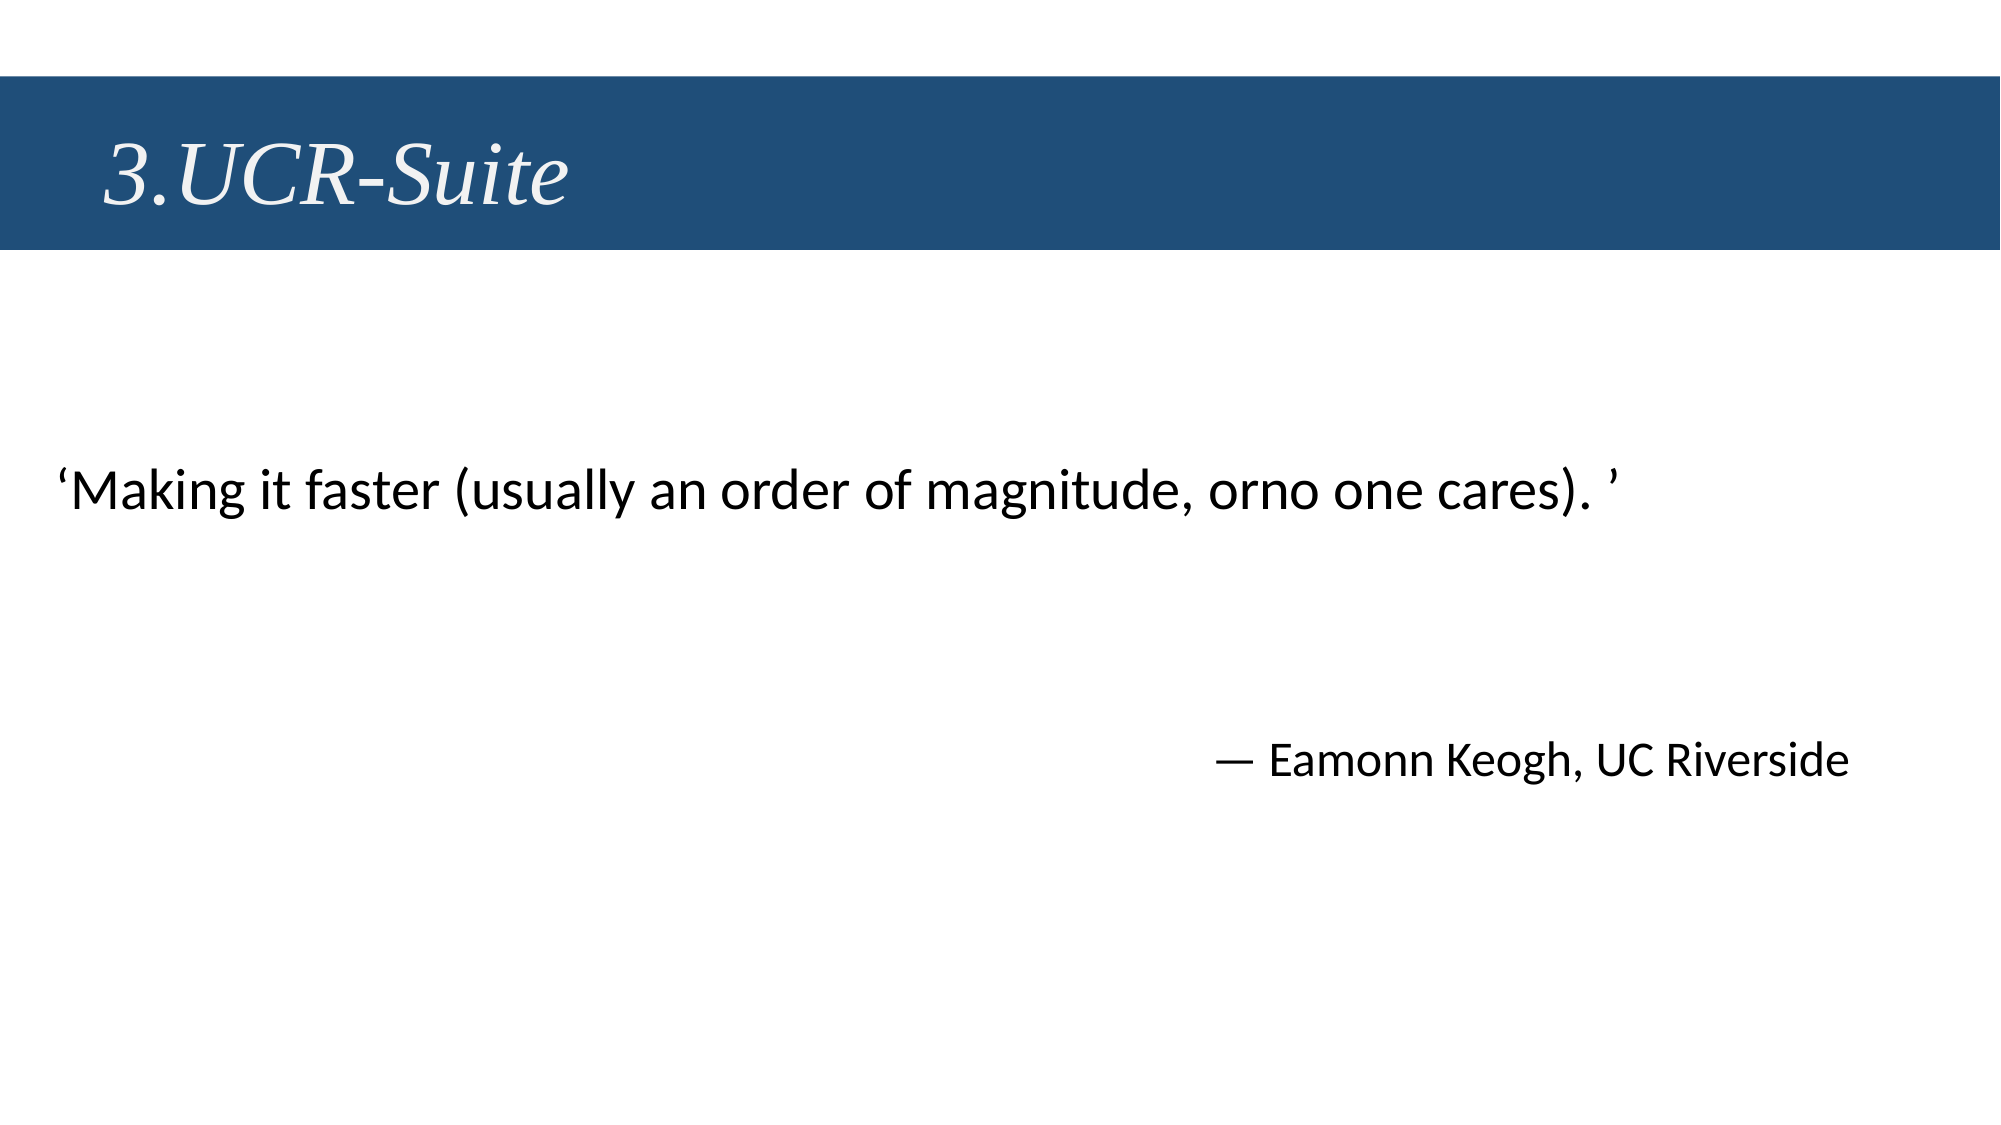

# 3.UCR-Suite

‘Making it faster (usually an order of magnitude, orno one cares). ’

— Eamonn Keogh, UC Riverside